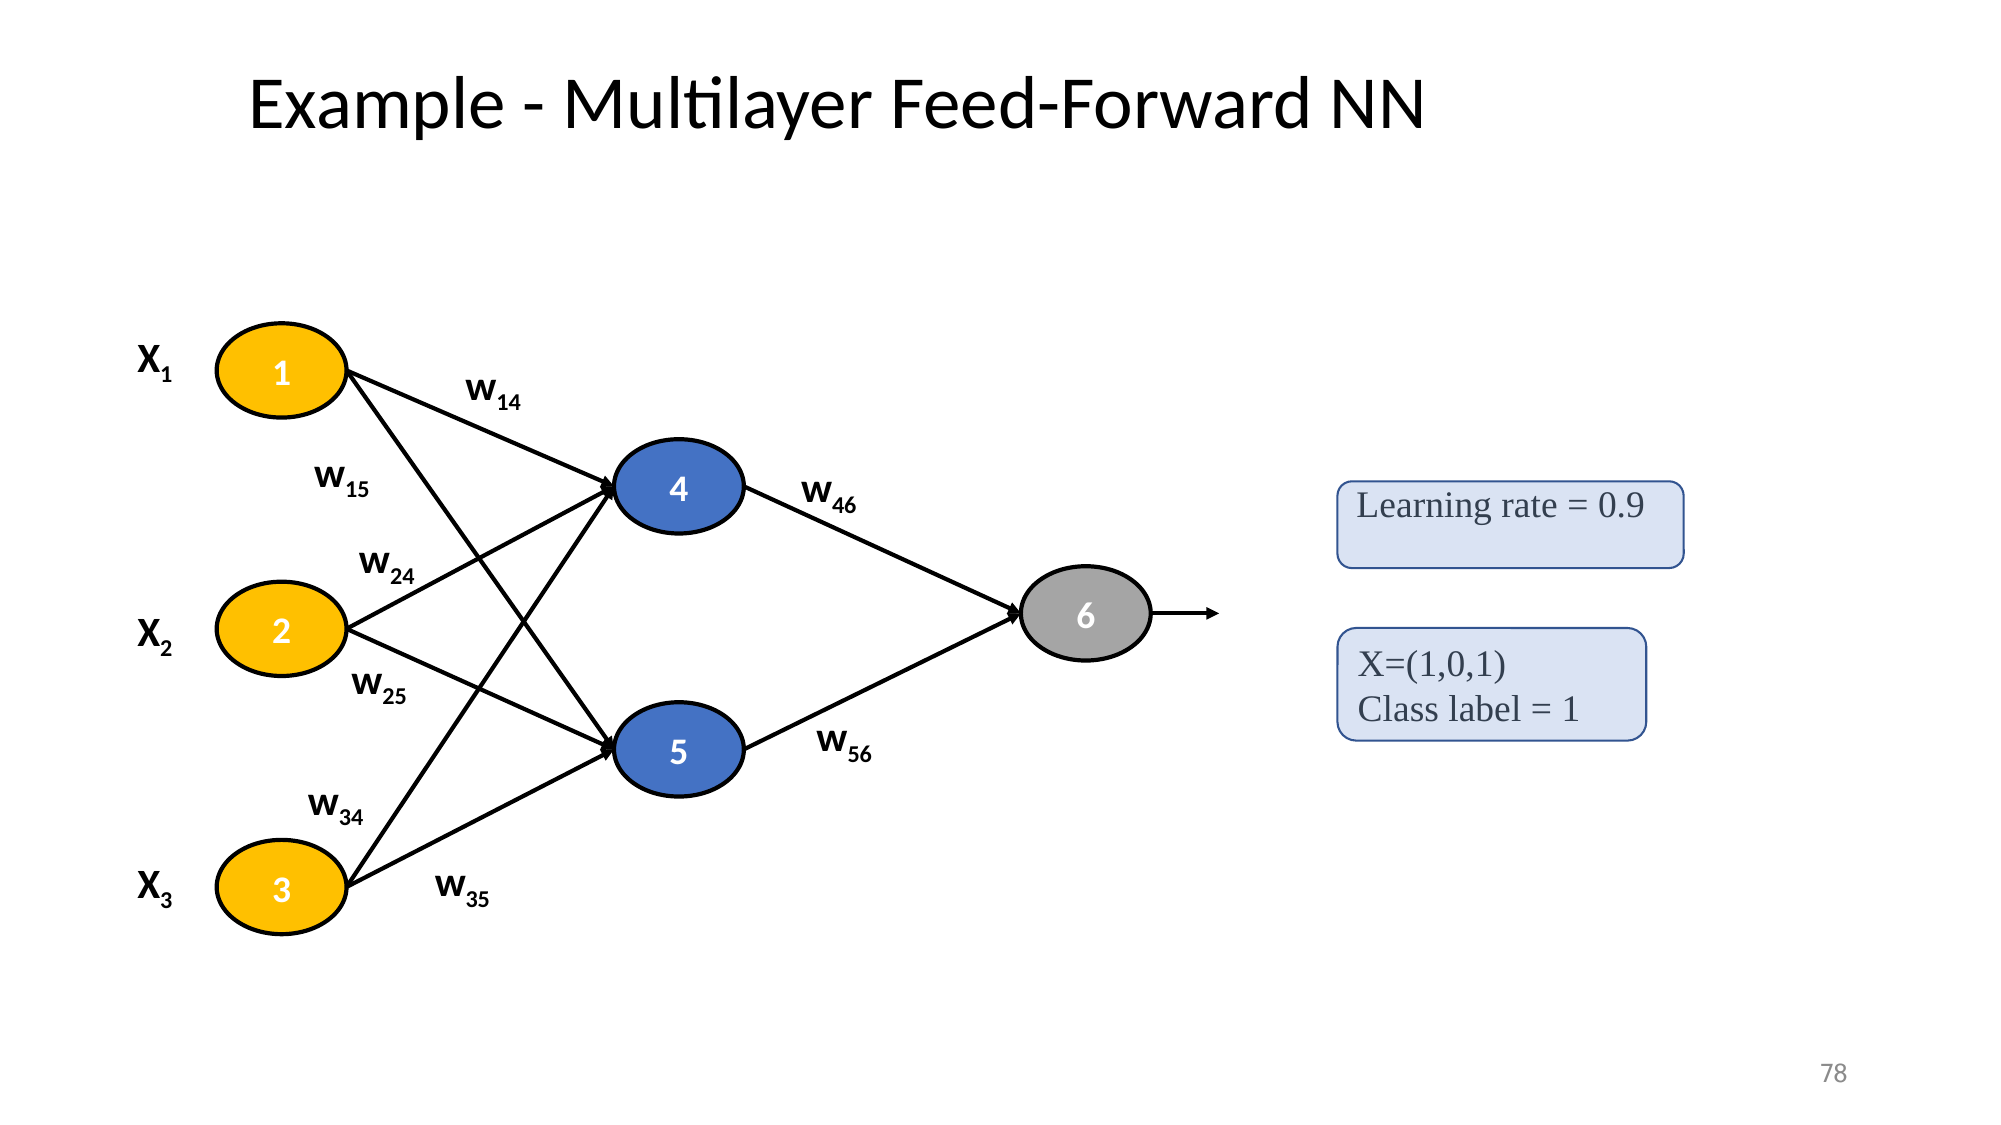

# Example - Multilayer Feed-Forward NN
X1
1
w14
w15
4
w46
Learning rate = 0.9

w24
6
2
X2
X=(1,0,1)
Class label = 1
w25
5
w56
w34
3
w35
X3
78